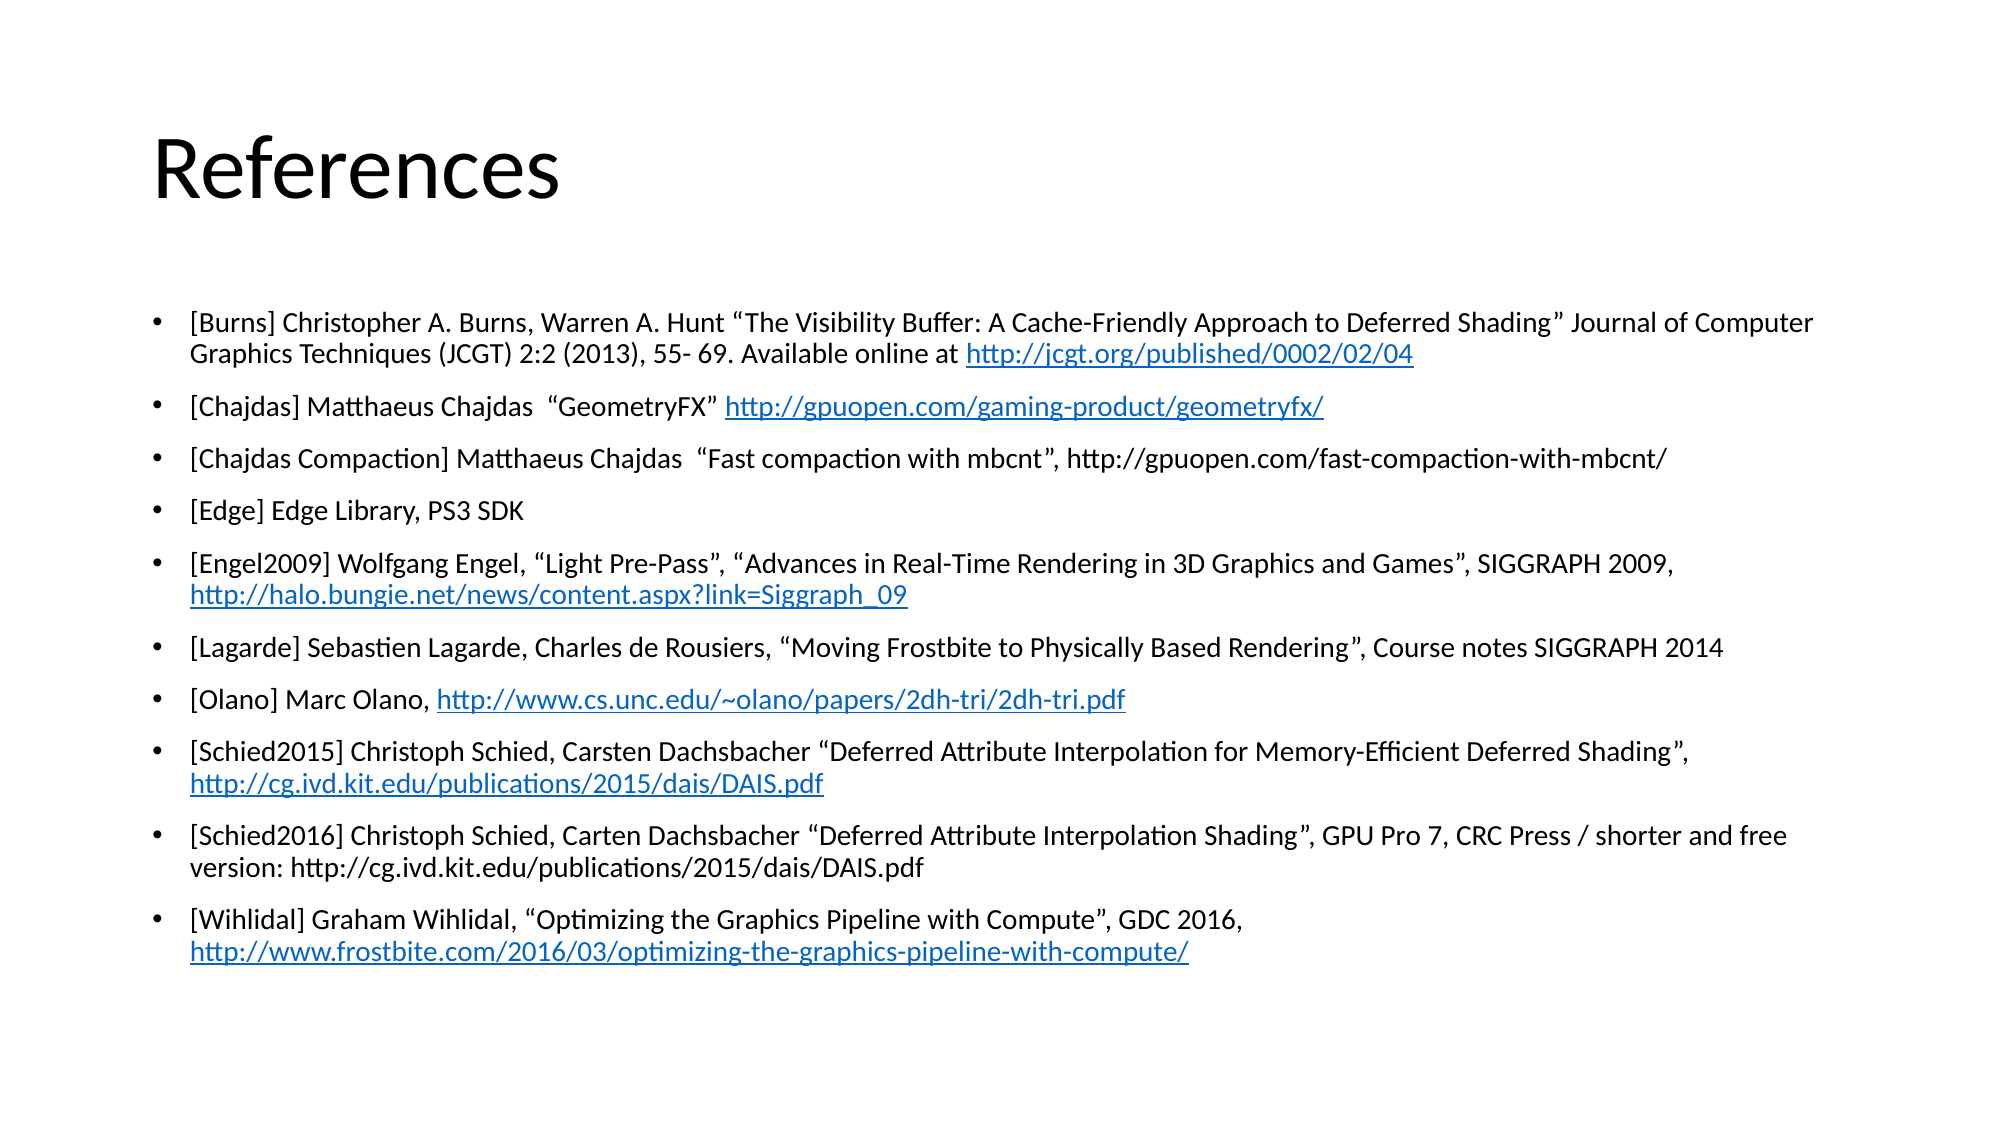

# References
[Burns] Christopher A. Burns, Warren A. Hunt “The Visibility Buffer: A Cache-Friendly Approach to Deferred Shading” Journal of Computer Graphics Techniques (JCGT) 2:2 (2013), 55- 69. Available online at http://jcgt.org/published/0002/02/04
[Chajdas] Matthaeus Chajdas  “GeometryFX” http://gpuopen.com/gaming-product/geometryfx/
[Chajdas Compaction] Matthaeus Chajdas  “Fast compaction with mbcnt”, http://gpuopen.com/fast-compaction-with-mbcnt/
[Edge] Edge Library, PS3 SDK
[Engel2009] Wolfgang Engel, “Light Pre-Pass”, “Advances in Real-Time Rendering in 3D Graphics and Games”, SIGGRAPH 2009, http://halo.bungie.net/news/content.aspx?link=Siggraph_09
[Lagarde] Sebastien Lagarde, Charles de Rousiers, “Moving Frostbite to Physically Based Rendering”, Course notes SIGGRAPH 2014
[Olano] Marc Olano, http://www.cs.unc.edu/~olano/papers/2dh-tri/2dh-tri.pdf
[Schied2015] Christoph Schied, Carsten Dachsbacher “Deferred Attribute Interpolation for Memory-Efficient Deferred Shading”, http://cg.ivd.kit.edu/publications/2015/dais/DAIS.pdf
[Schied2016] Christoph Schied, Carten Dachsbacher “Deferred Attribute Interpolation Shading”, GPU Pro 7, CRC Press / shorter and free version: http://cg.ivd.kit.edu/publications/2015/dais/DAIS.pdf
[Wihlidal] Graham Wihlidal, “Optimizing the Graphics Pipeline with Compute”, GDC 2016, http://www.frostbite.com/2016/03/optimizing-the-graphics-pipeline-with-compute/